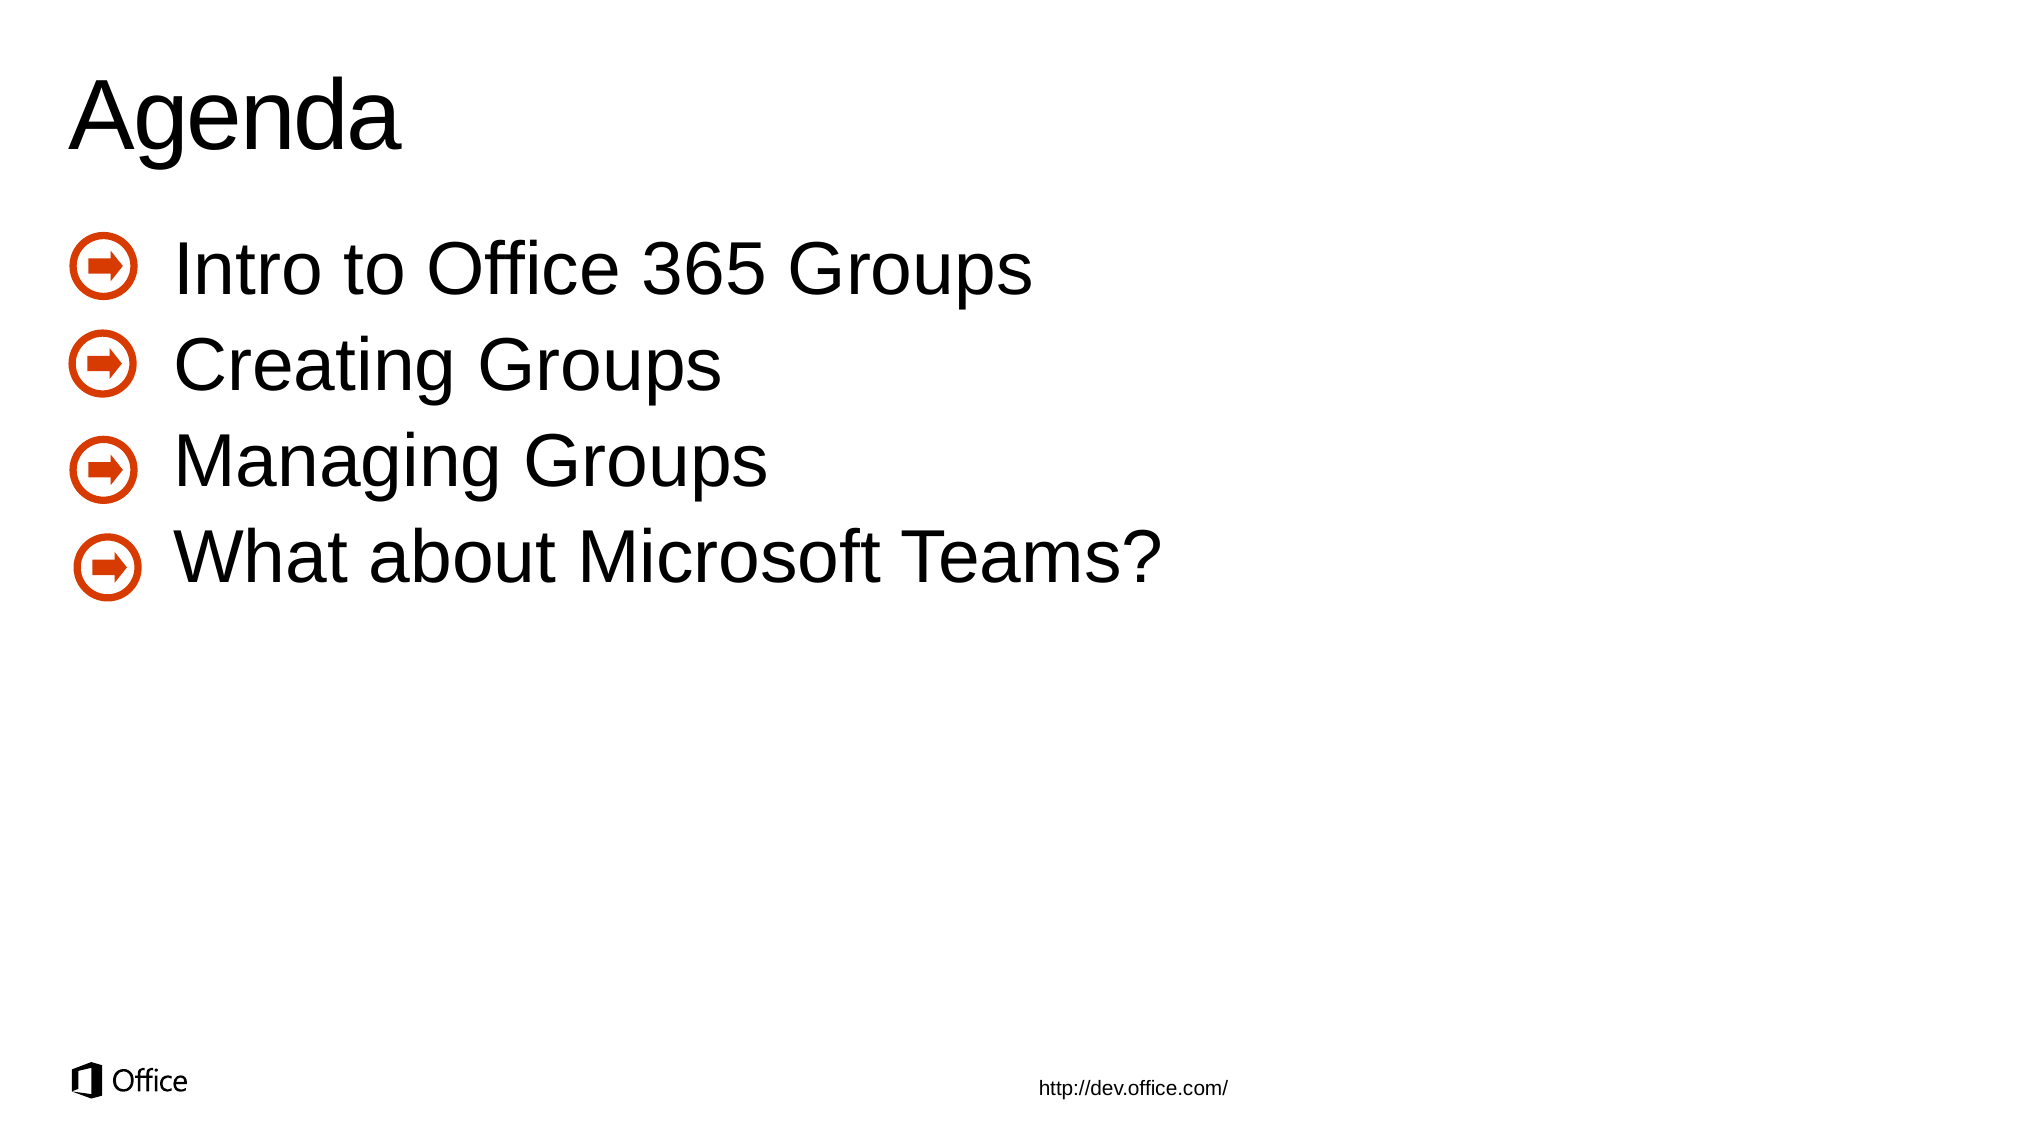

# Agenda
Intro to Office 365 Groups
Creating Groups
Managing Groups
What about Microsoft Teams?